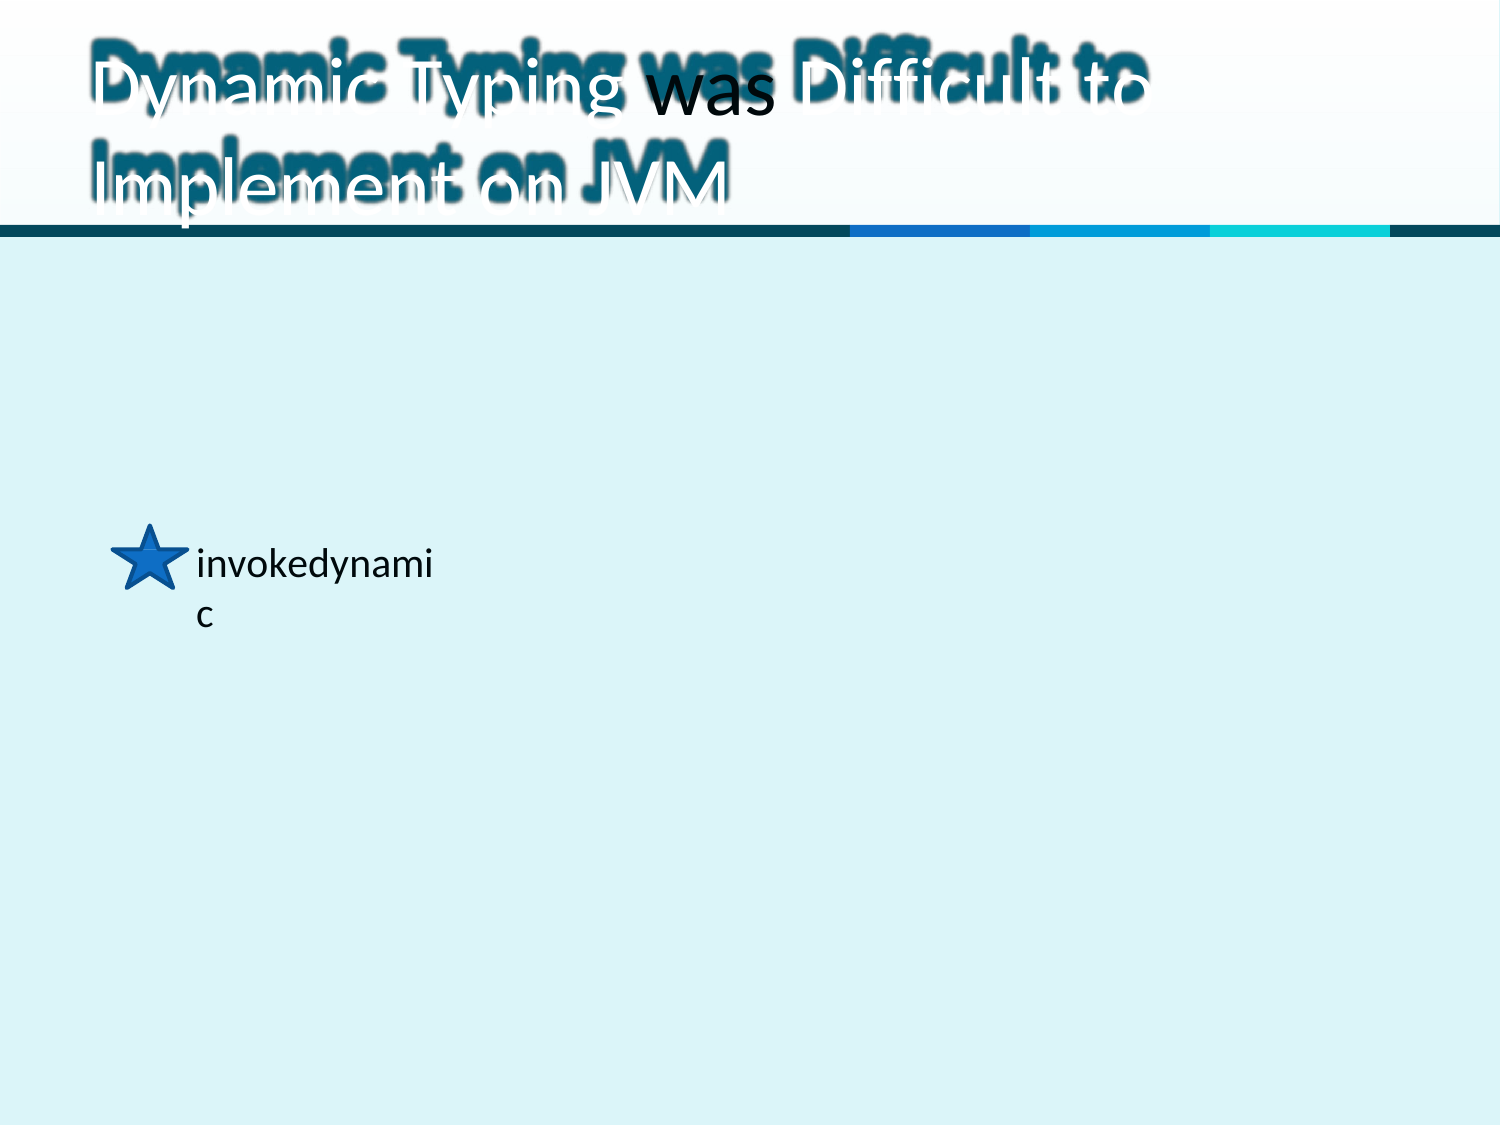

# Dynamic Typing was Difficult to Implement on JVM

invokedynamic